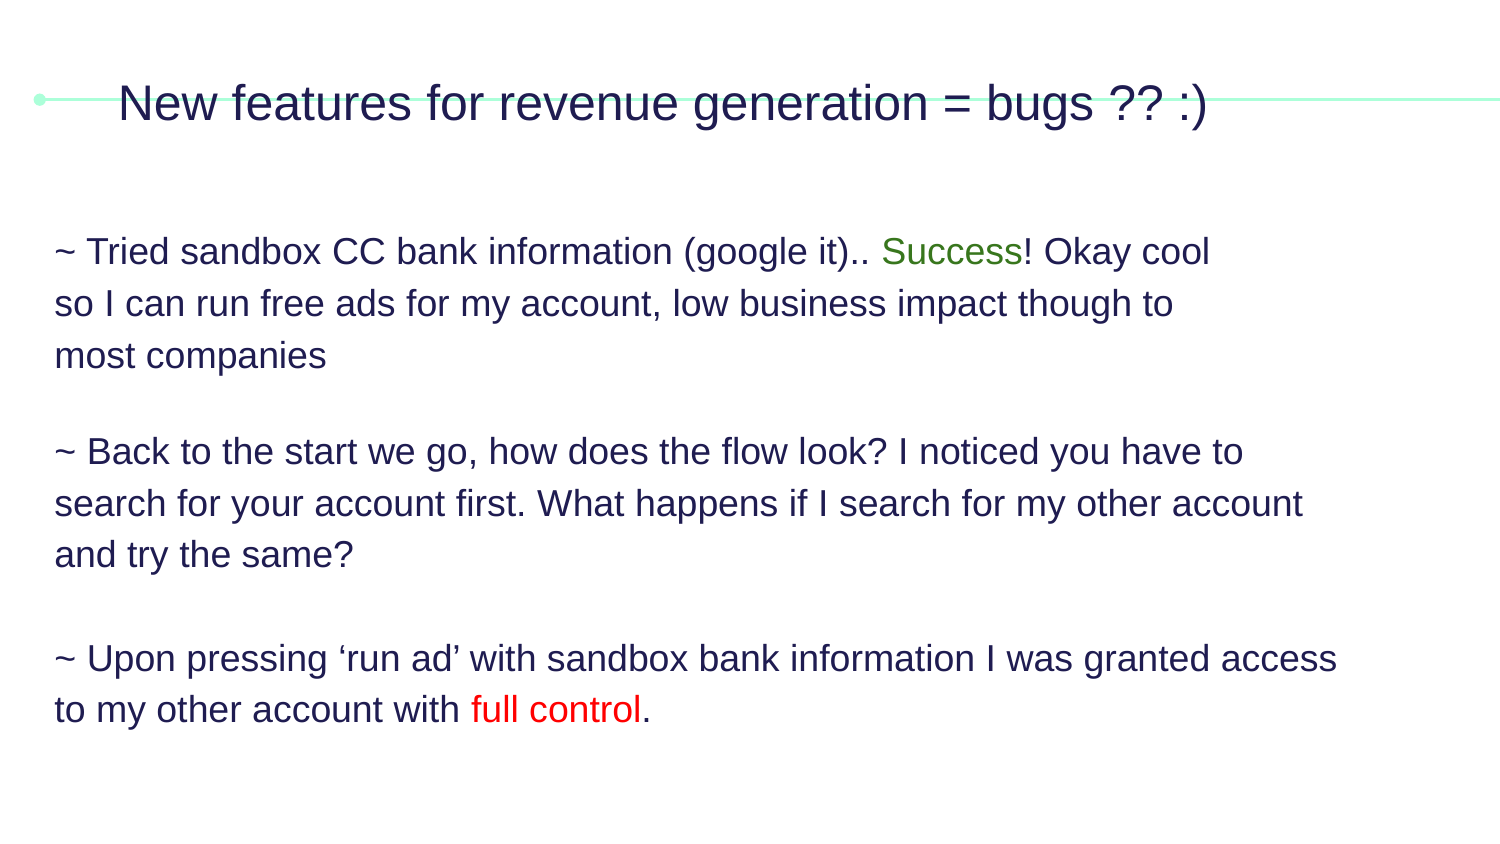

# New features for revenue generation = bugs ?? :)
~ Tried sandbox CC bank information (google it).. Success! Okay cool so I can run free ads for my account, low business impact though to most companies
~ Back to the start we go, how does the flow look? I noticed you have to search for your account first. What happens if I search for my other account and try the same?
~ Upon pressing ‘run ad’ with sandbox bank information I was granted access to my other account with full control.